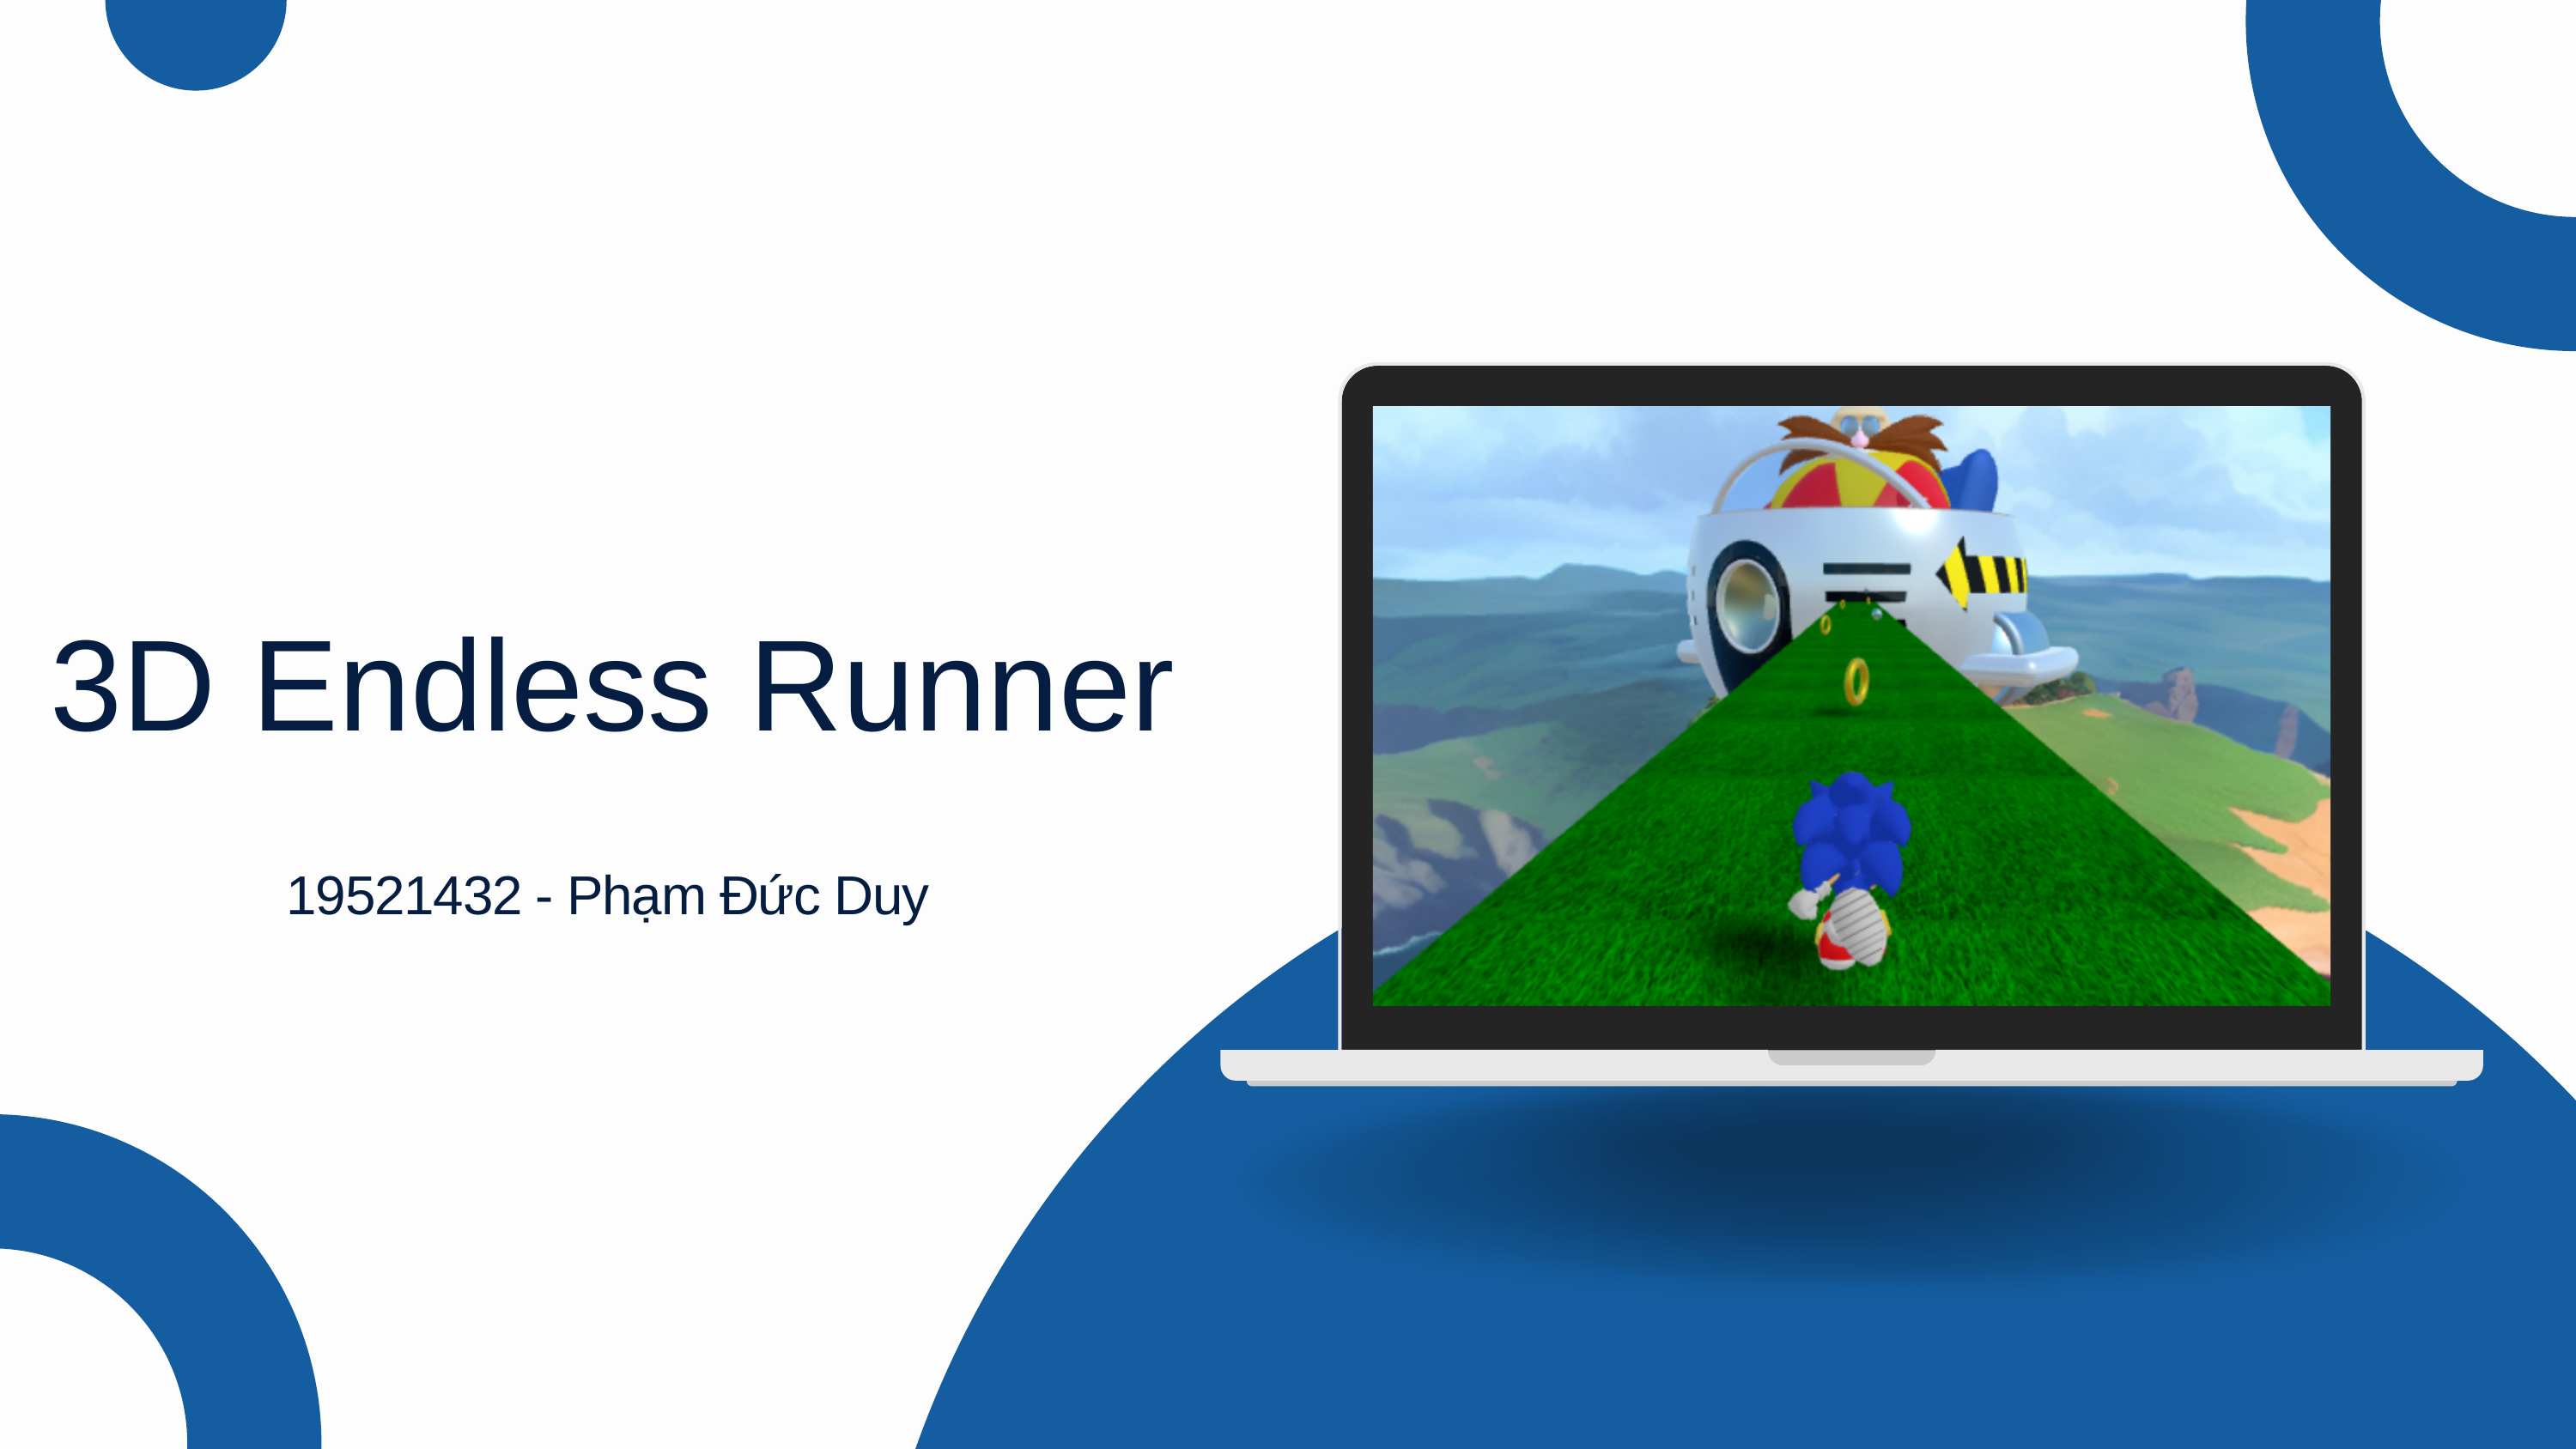

3D Endless Runner

19521432 - Phạm Đức Duy